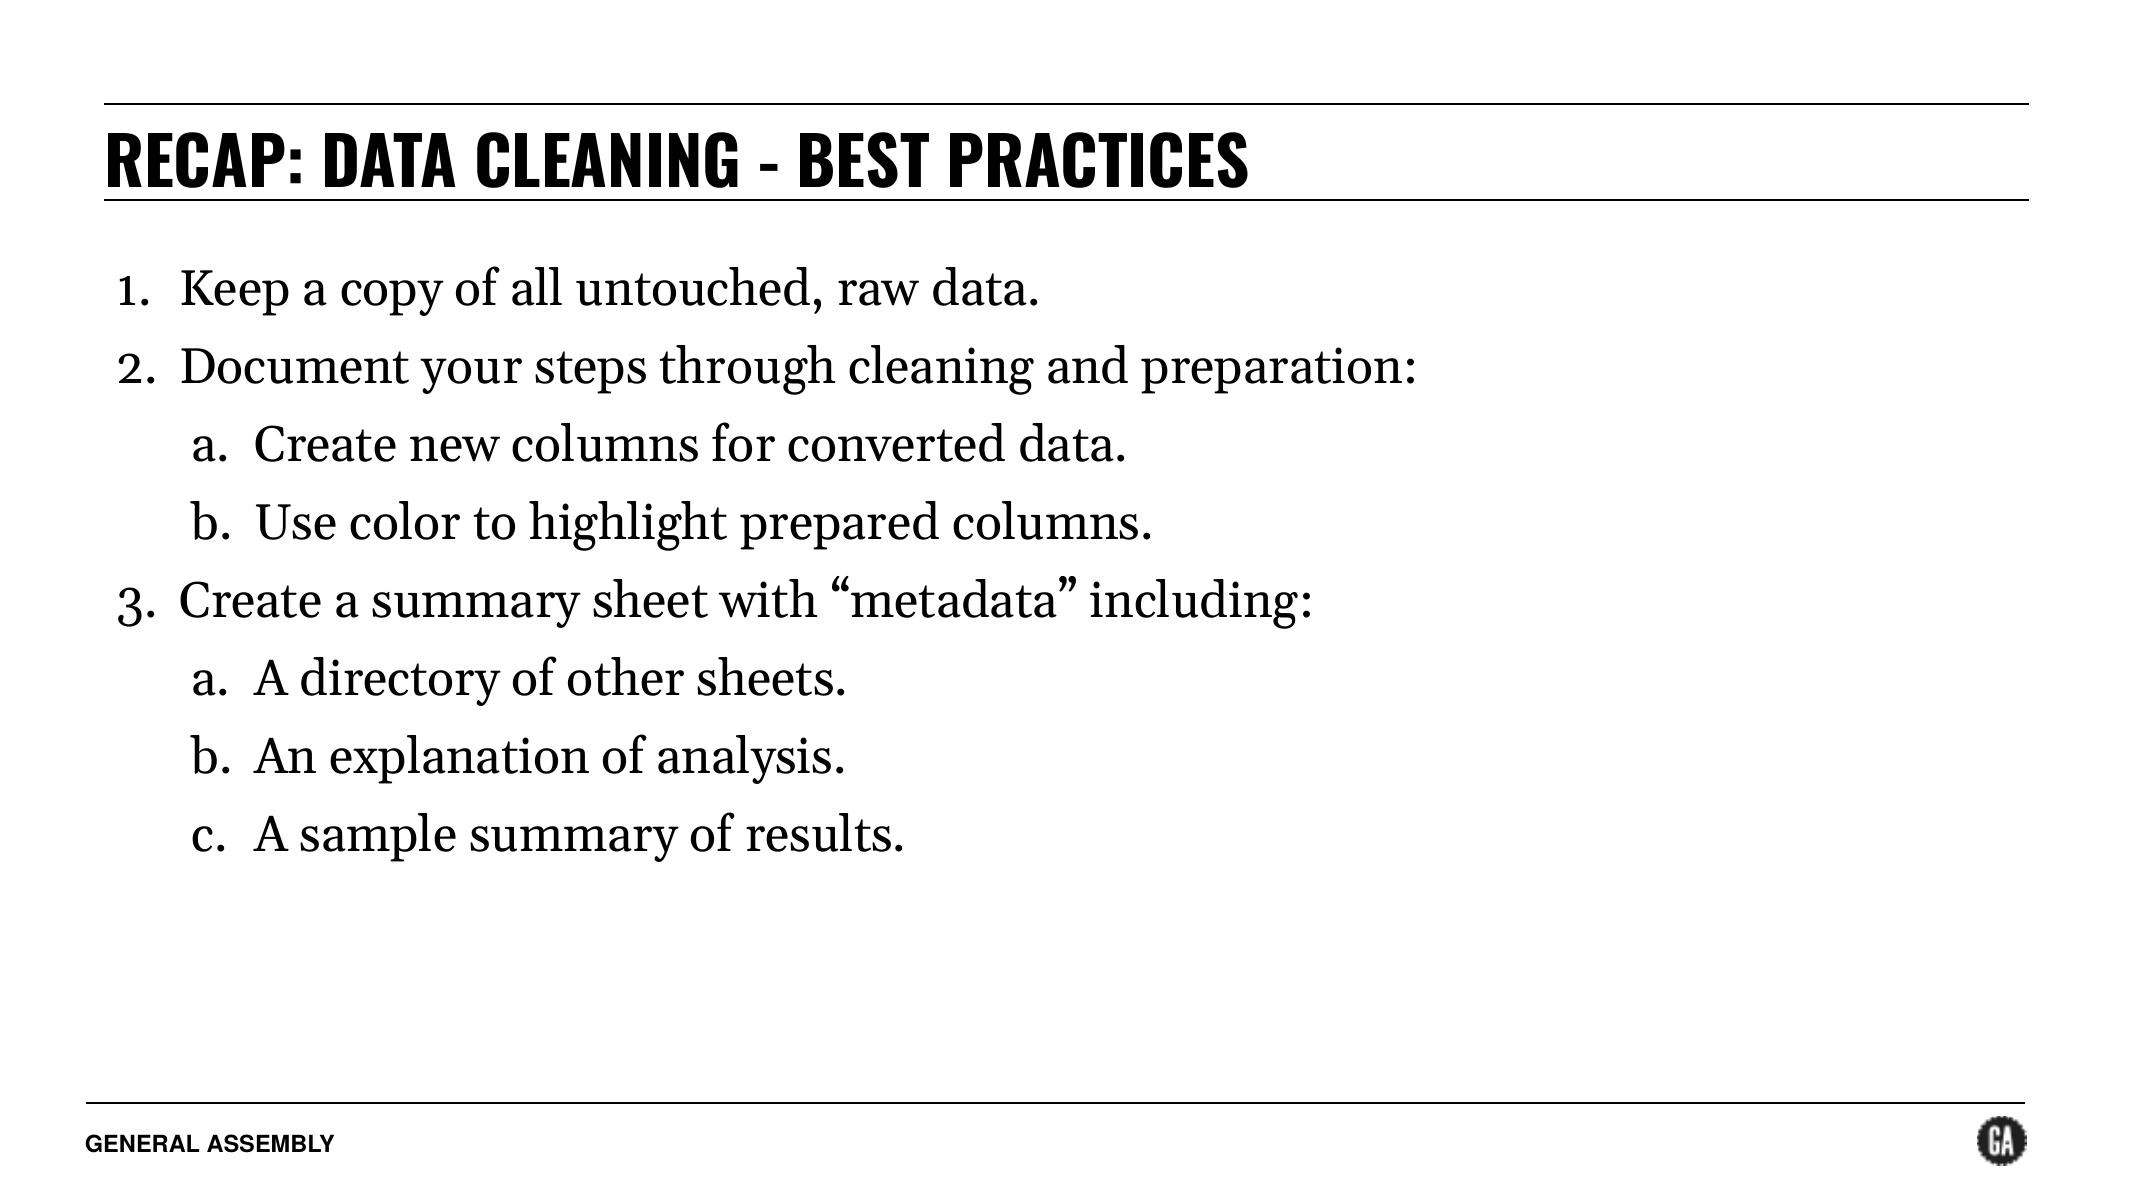

RECAP: DATA CLEANING - BEST PRACTICES
Keep a copy of all untouched, raw data.
Document your steps through cleaning and preparation:
Create new columns for converted data.
Use color to highlight prepared columns.
Create a summary sheet with “metadata” including:
A directory of other sheets.
An explanation of analysis.
A sample summary of results.